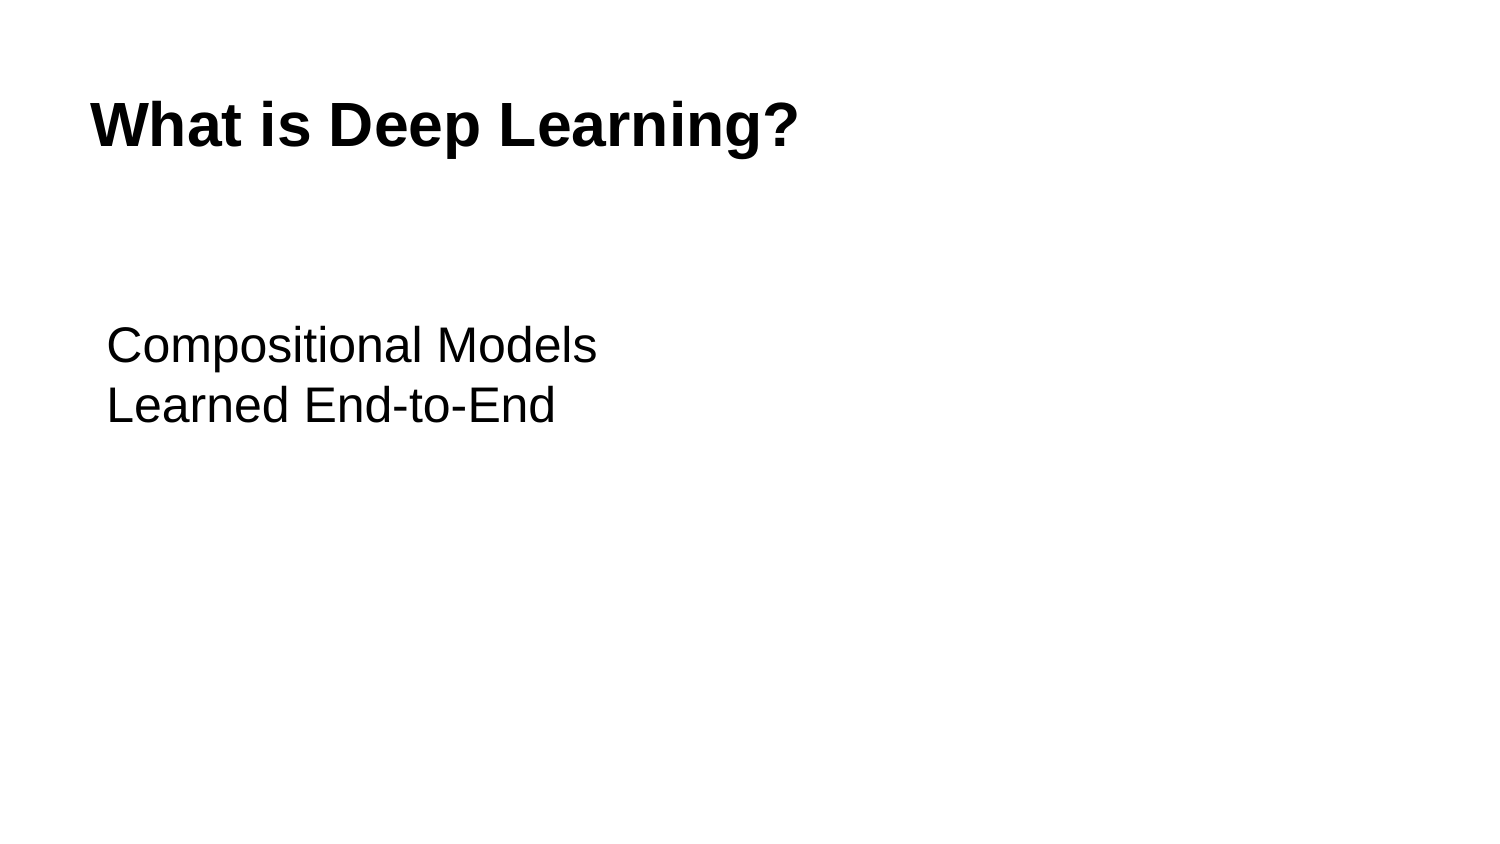

# What is Deep Learning?
Compositional Models
Learned End-to-End